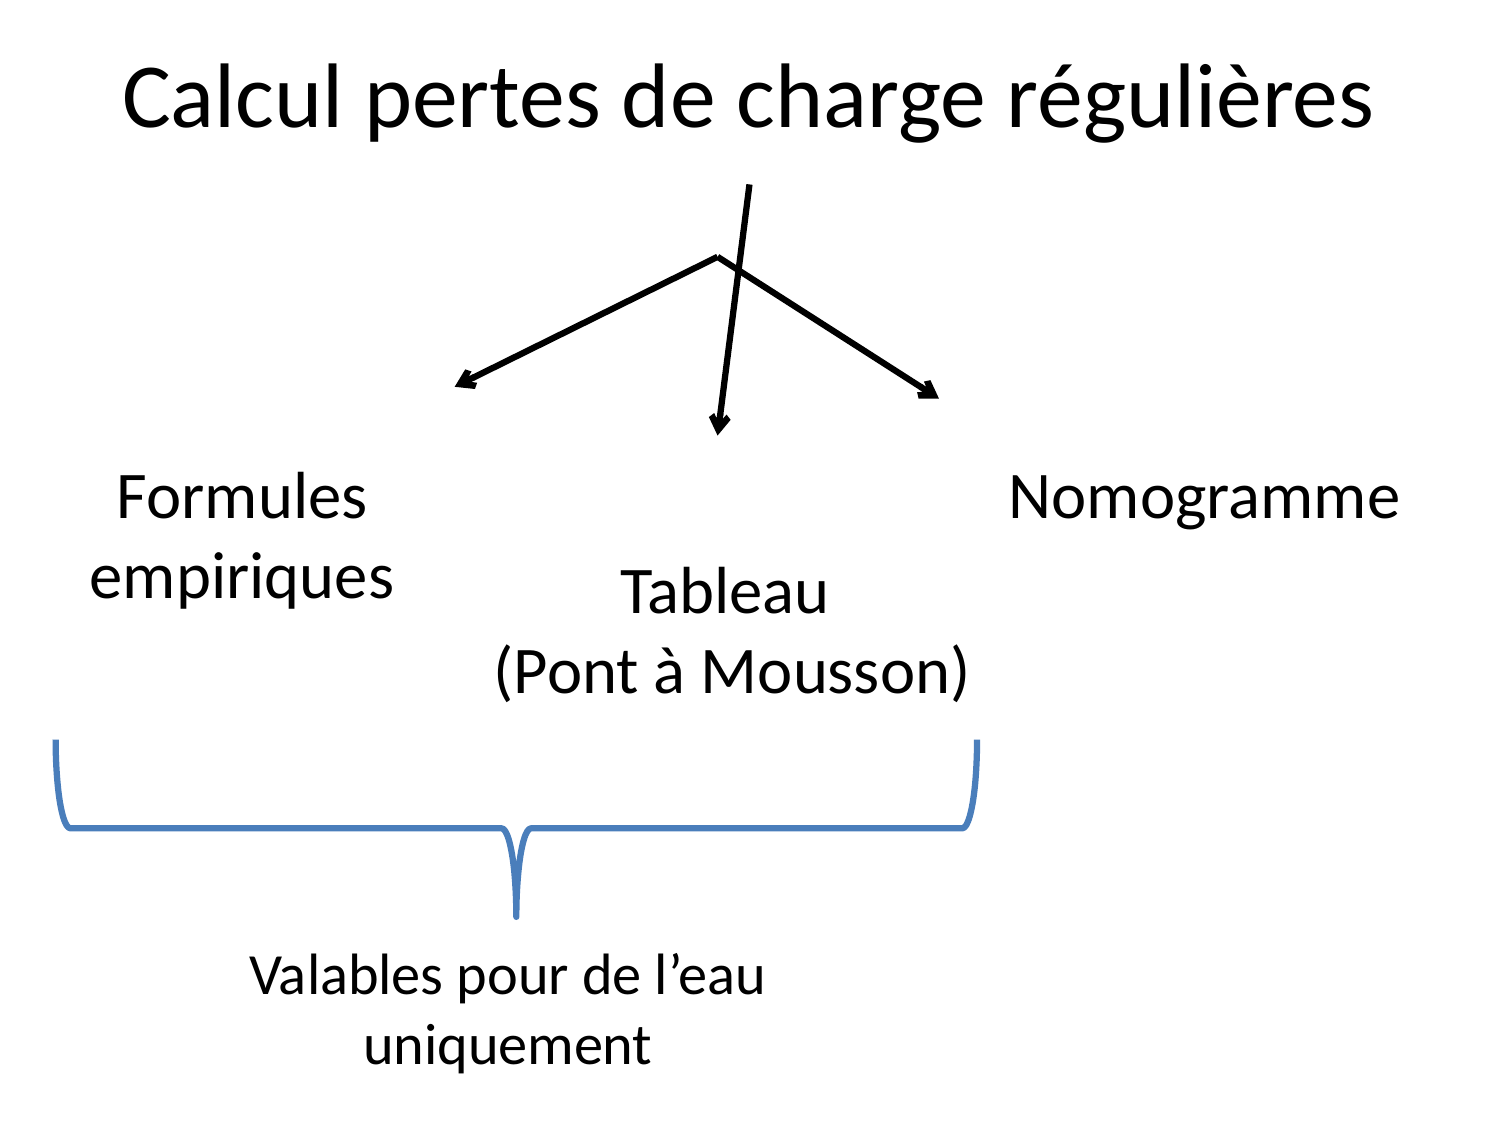

# Calcul pertes de charge régulières

Formules empiriques
Nomogramme
Tableau
(Pont à Mousson)
Valables pour de l’eau uniquement